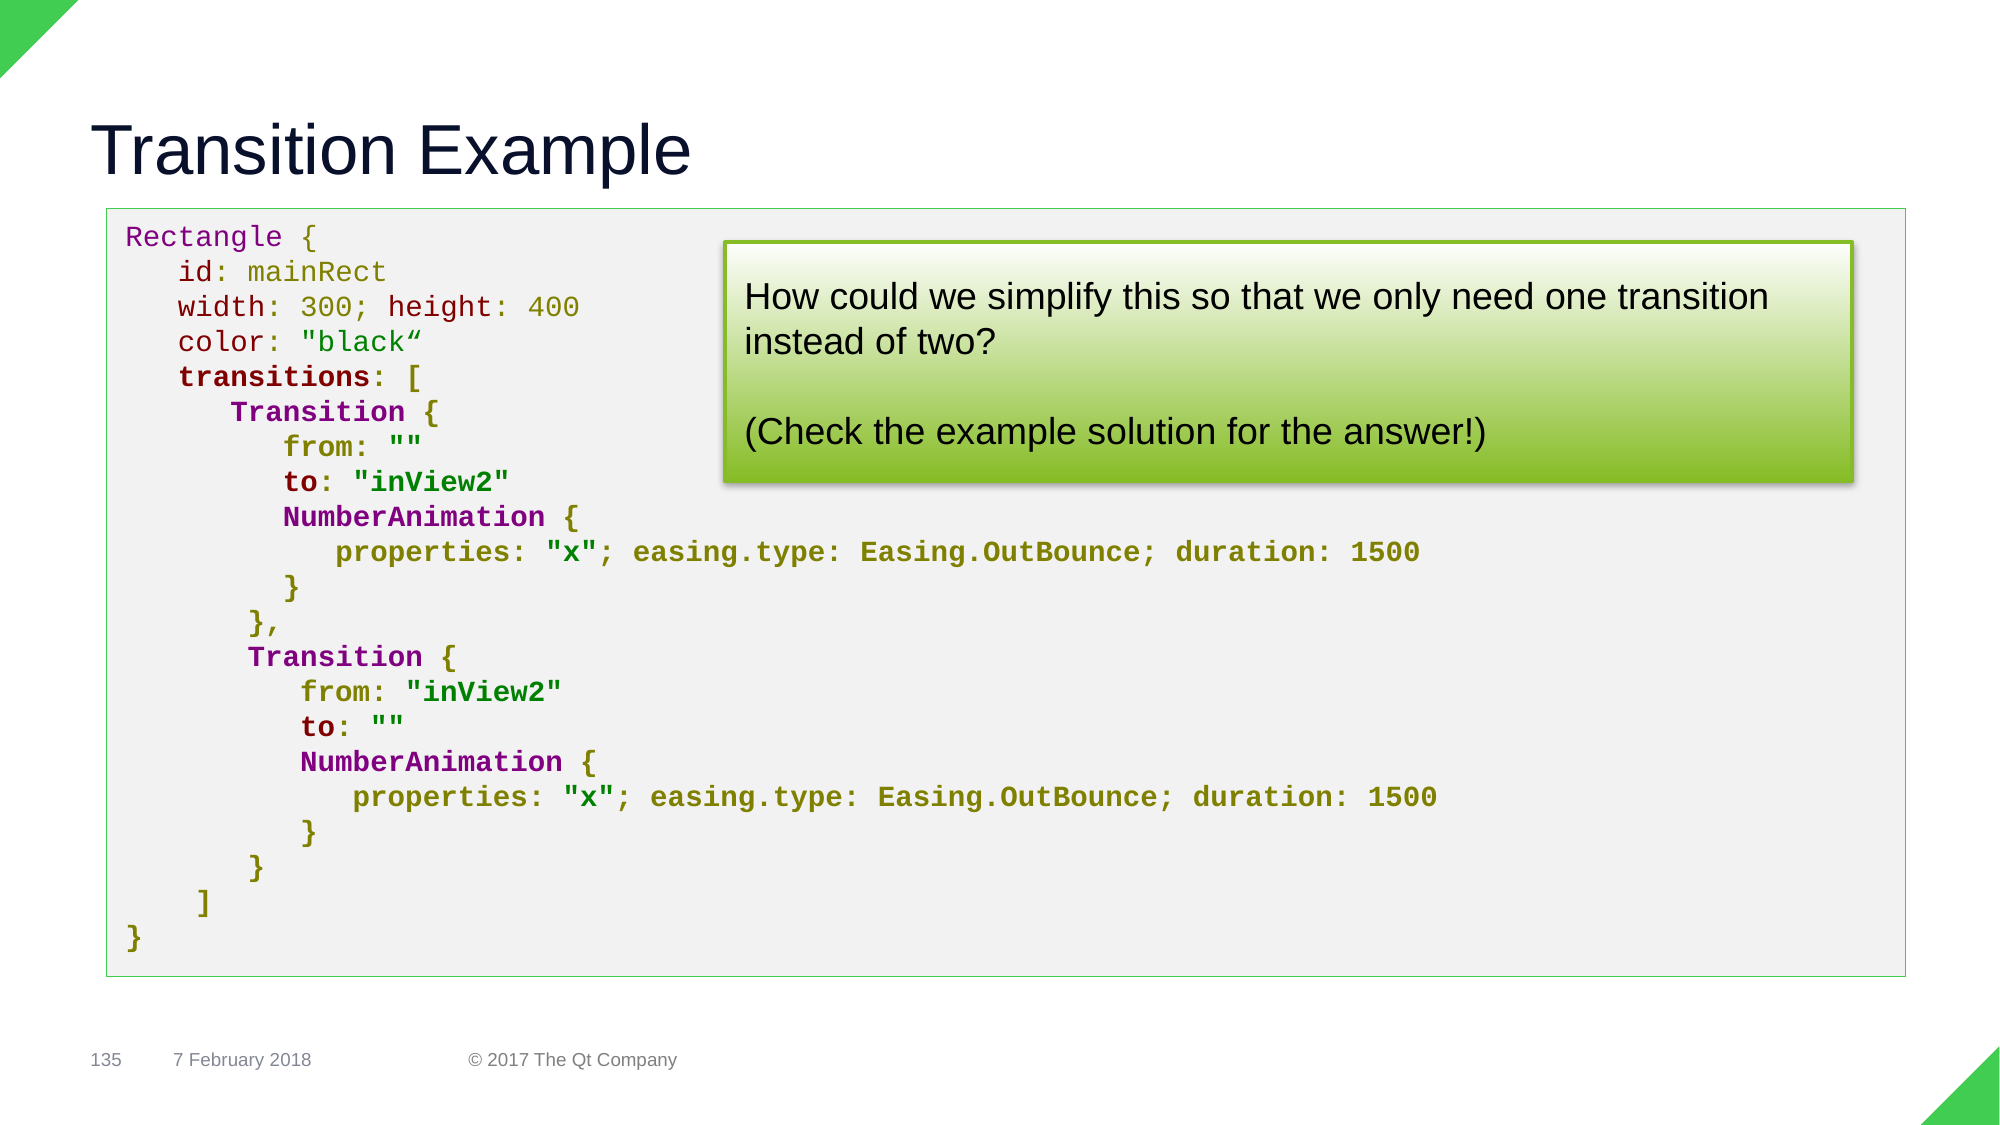

# Transition Example
Rectangle {
   id: mainRect
   width: 300; height: 400
   color: "black“
   transitions: [
      Transition {
         from: ""
         to: "inView2"
         NumberAnimation {
            properties: "x"; easing.type: Easing.OutBounce; duration: 1500
         }
       },
       Transition {
          from: "inView2"
          to: ""
          NumberAnimation {
             properties: "x"; easing.type: Easing.OutBounce; duration: 1500
          }
       }
    ]
}
How could we simplify this so that we only need one transition instead of two?

(Check the example solution for the answer!)
135
© 2017 The Qt Company
7 February 2018